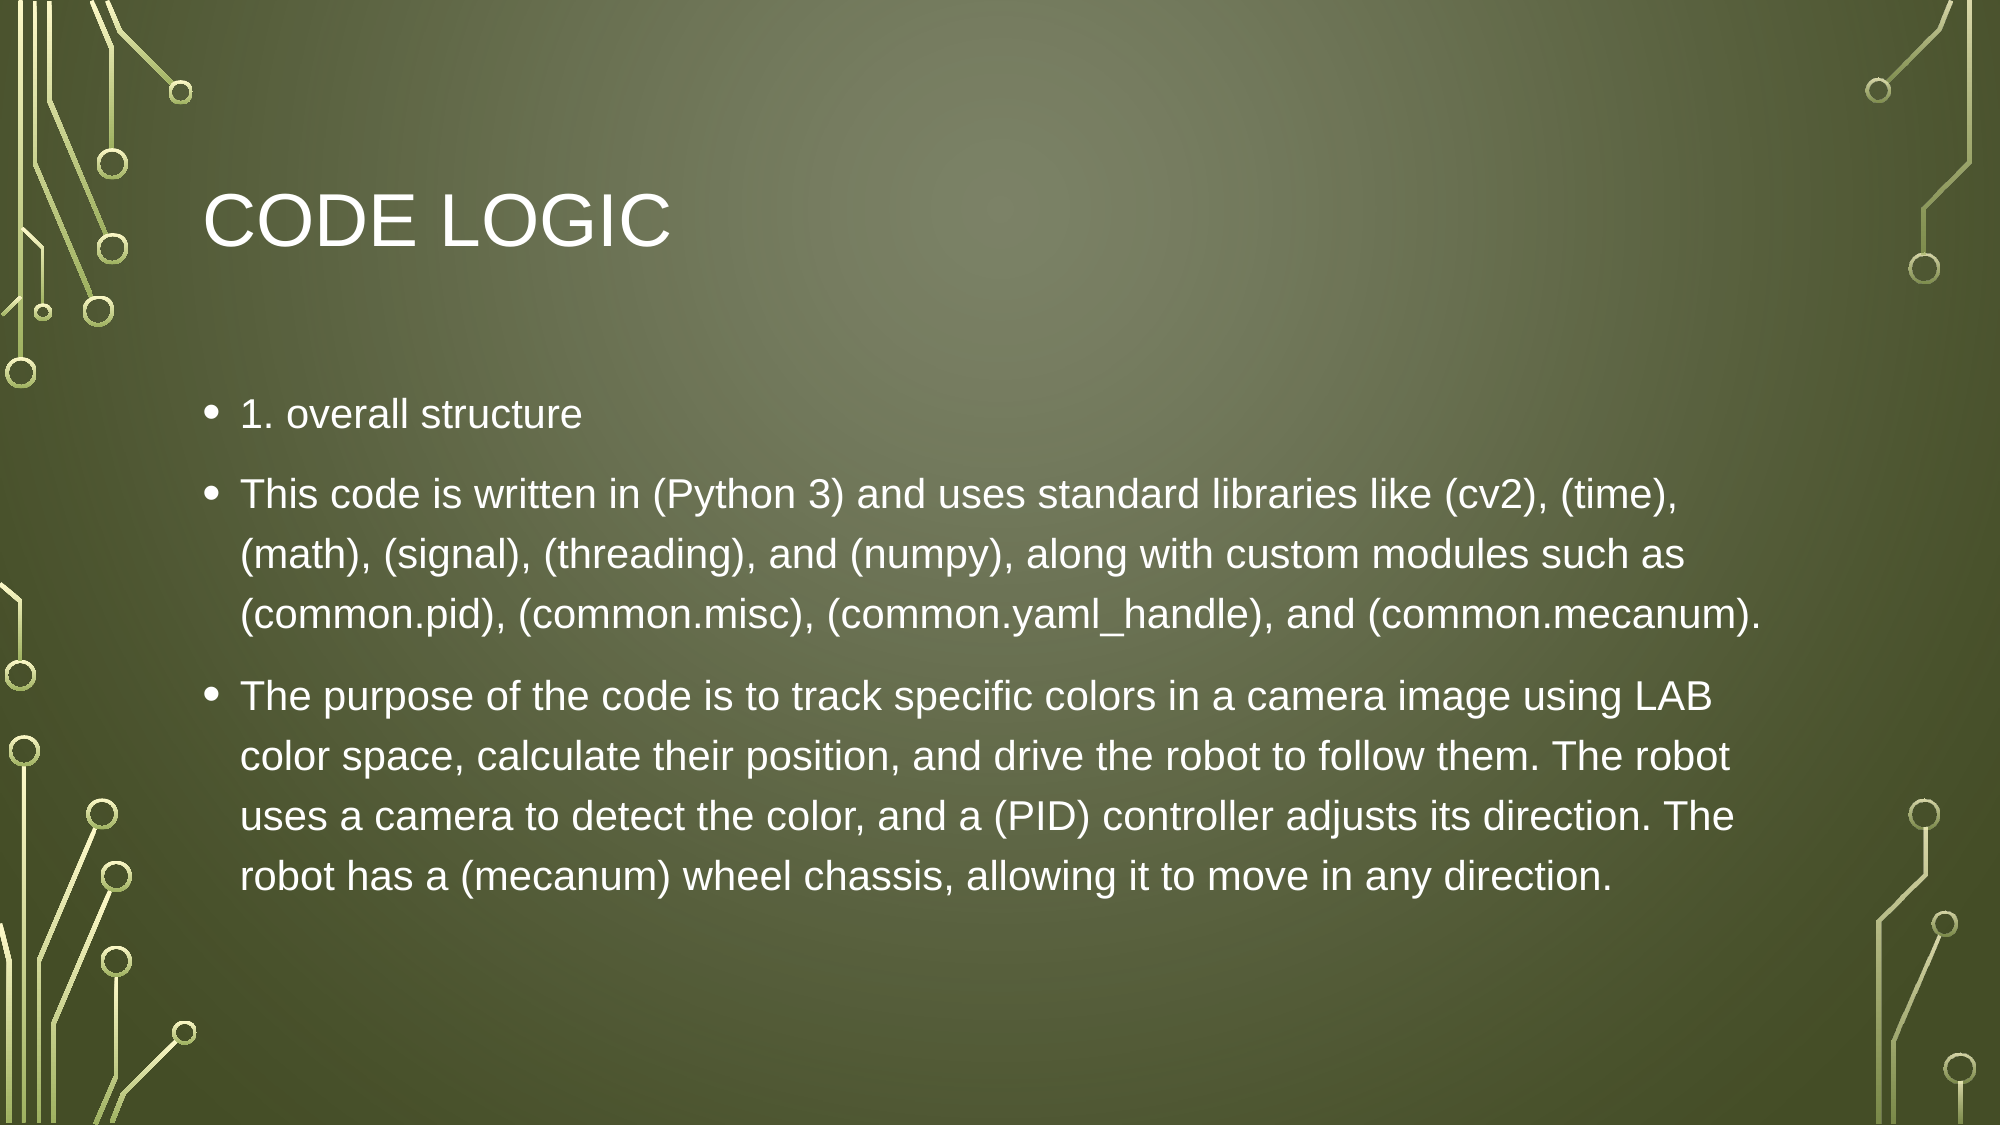

# Code Logic
1. overall structure
This code is written in (Python 3) and uses standard libraries like (cv2), (time), (math), (signal), (threading), and (numpy), along with custom modules such as (common.pid), (common.misc), (common.yaml_handle), and (common.mecanum).
The purpose of the code is to track specific colors in a camera image using LAB color space, calculate their position, and drive the robot to follow them. The robot uses a camera to detect the color, and a (PID) controller adjusts its direction. The robot has a (mecanum) wheel chassis, allowing it to move in any direction.